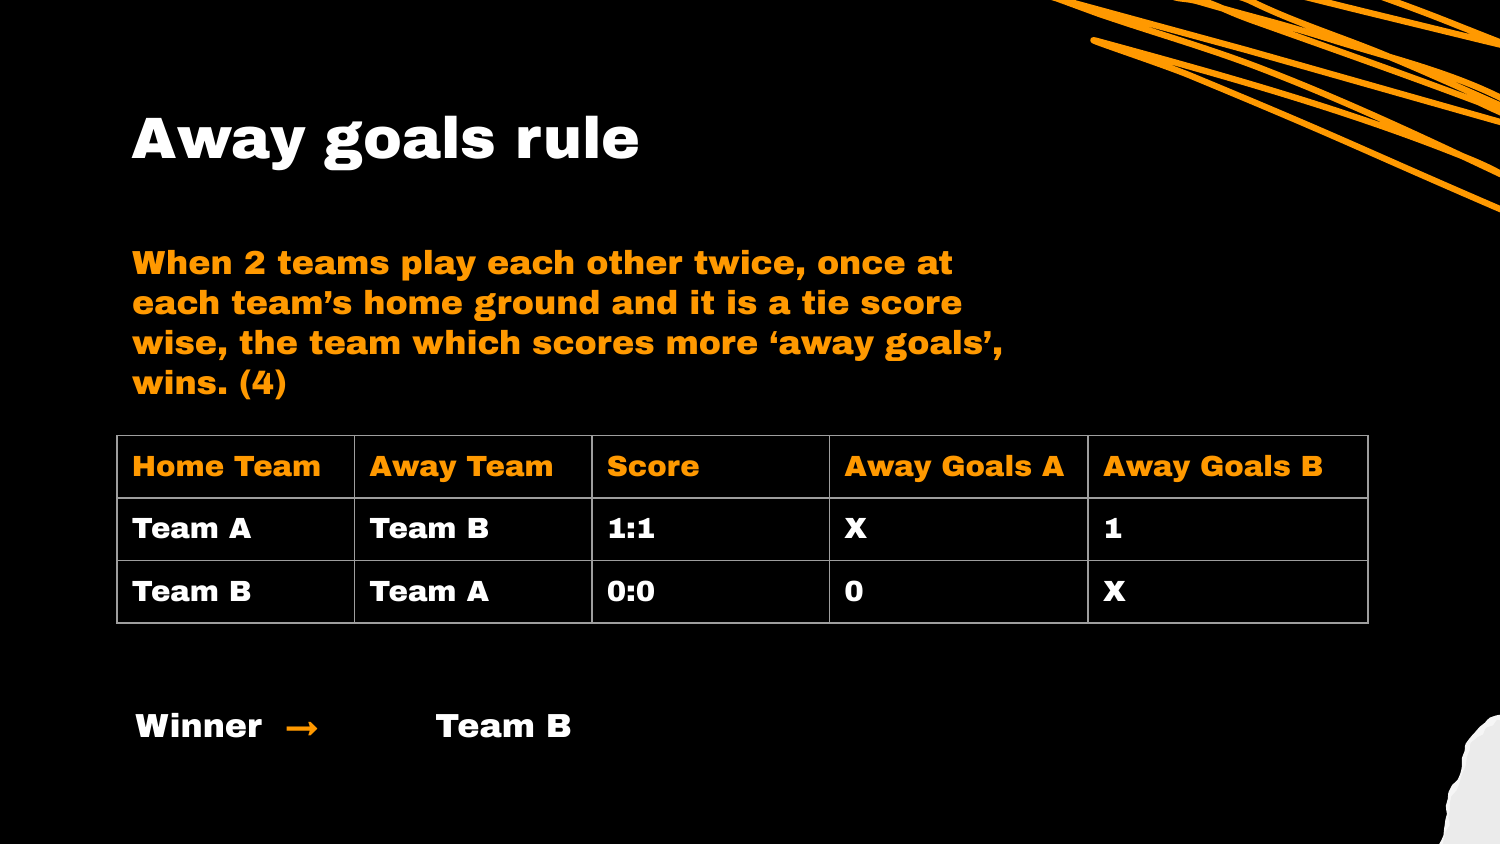

Away goals rule

When 2 teams play each other twice, once at each team’s home ground and it is a tie score wise, the team which scores more ‘away goals’, wins. (4)
| Home Team | Away Team | Score | Away Goals A | Away Goals B |
| --- | --- | --- | --- | --- |
| Team A | Team B | 1:1 | X | 1 |
| Team B | Team A | 0:0 | 0 | X |
Winner	→	Team B